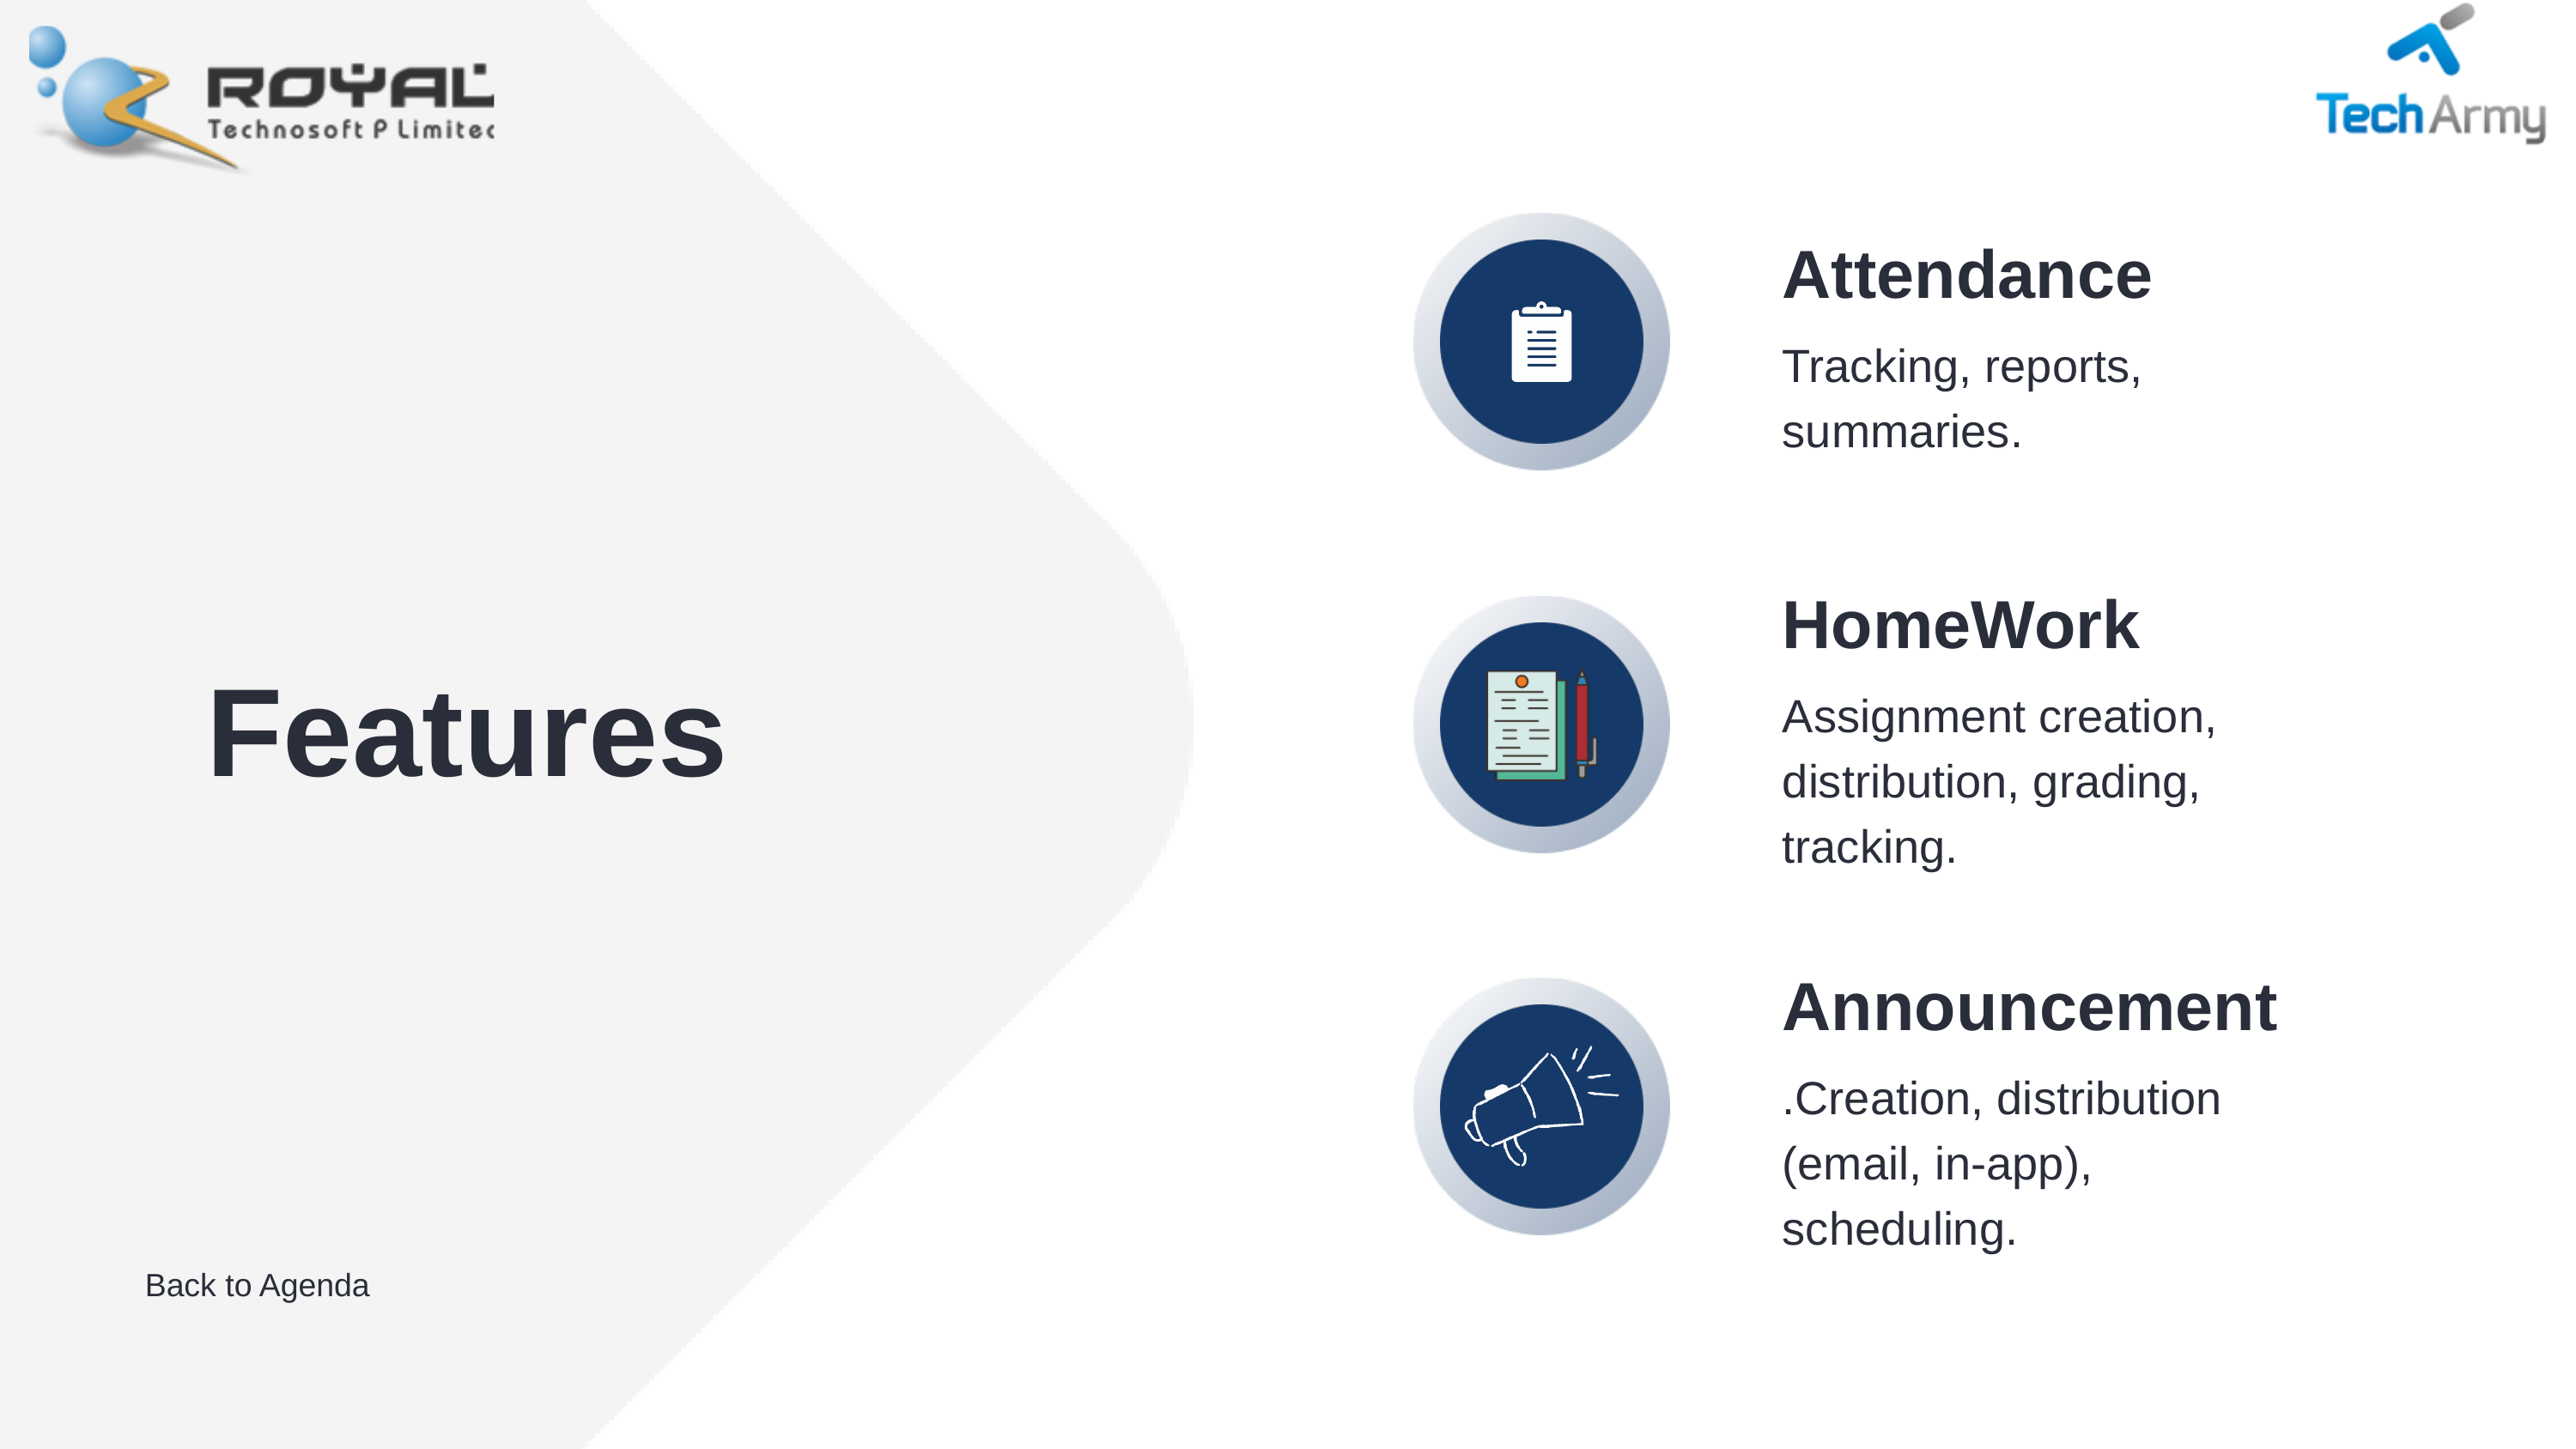

Attendance
Tracking, reports, summaries.

HomeWork
Assignment creation, distribution, grading, tracking.

Features

Announcement
.Creation, distribution (email, in-app), scheduling.

Back to Agenda